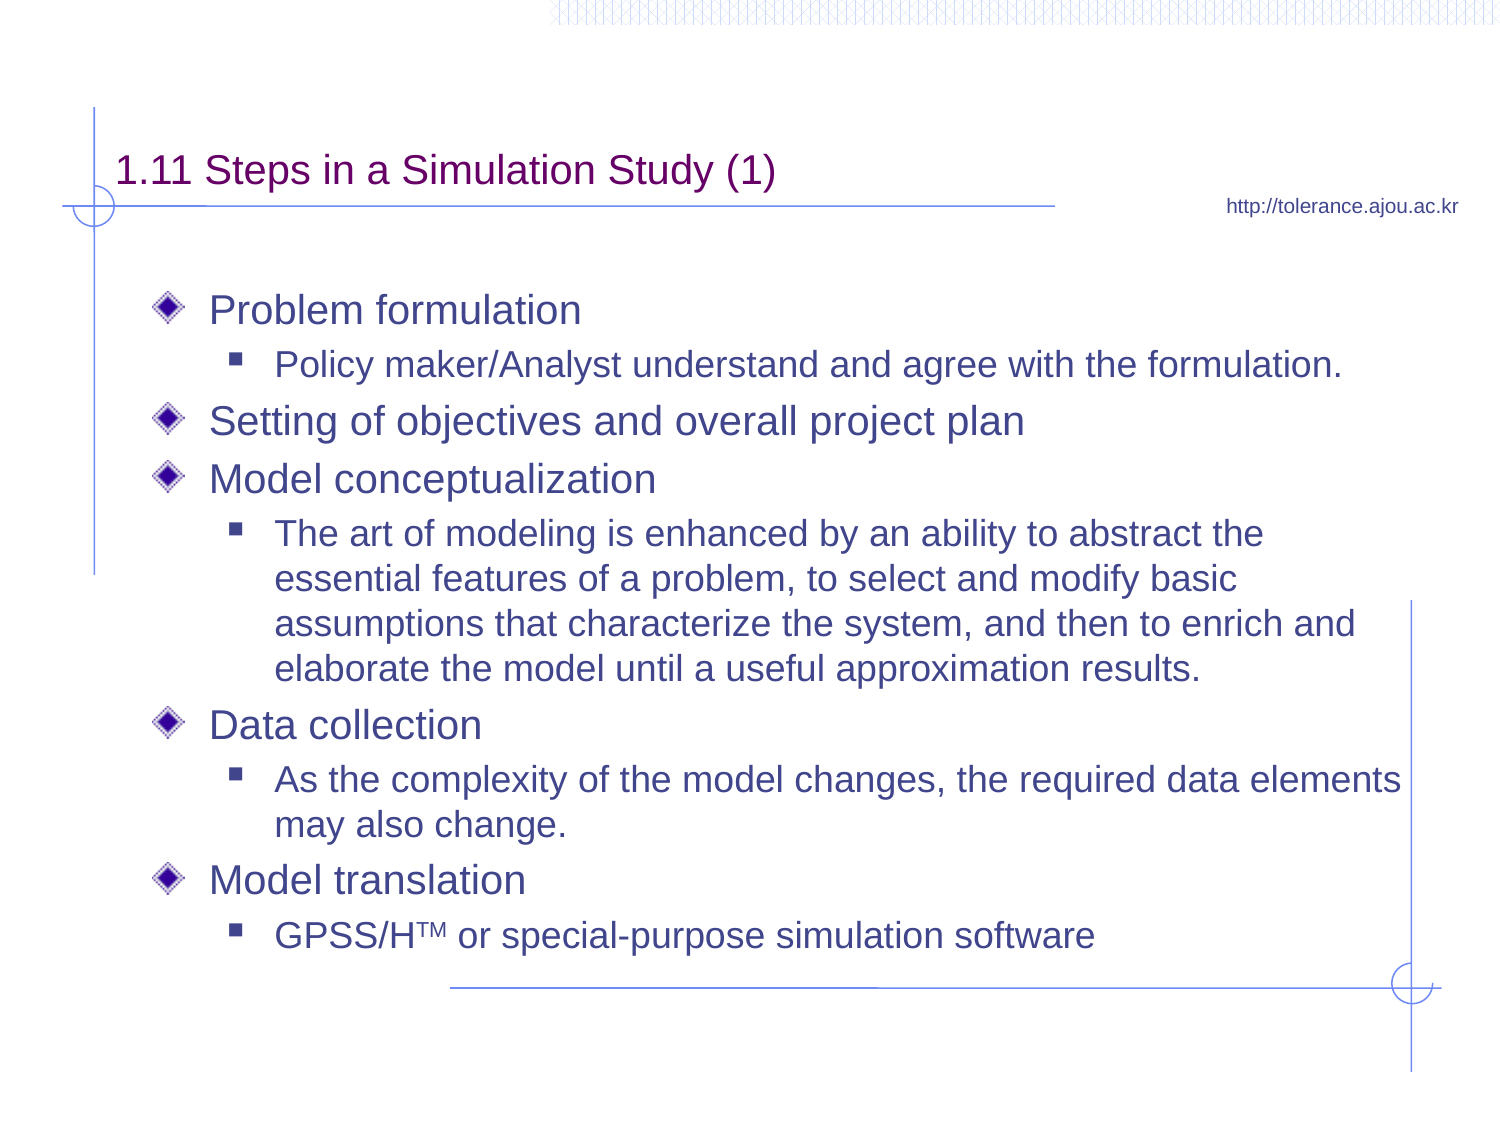

# 1.11 Steps in a Simulation Study (1)
Problem formulation
Policy maker/Analyst understand and agree with the formulation.
Setting of objectives and overall project plan
Model conceptualization
The art of modeling is enhanced by an ability to abstract the essential features of a problem, to select and modify basic assumptions that characterize the system, and then to enrich and elaborate the model until a useful approximation results.
Data collection
As the complexity of the model changes, the required data elements may also change.
Model translation
GPSS/HTM or special-purpose simulation software